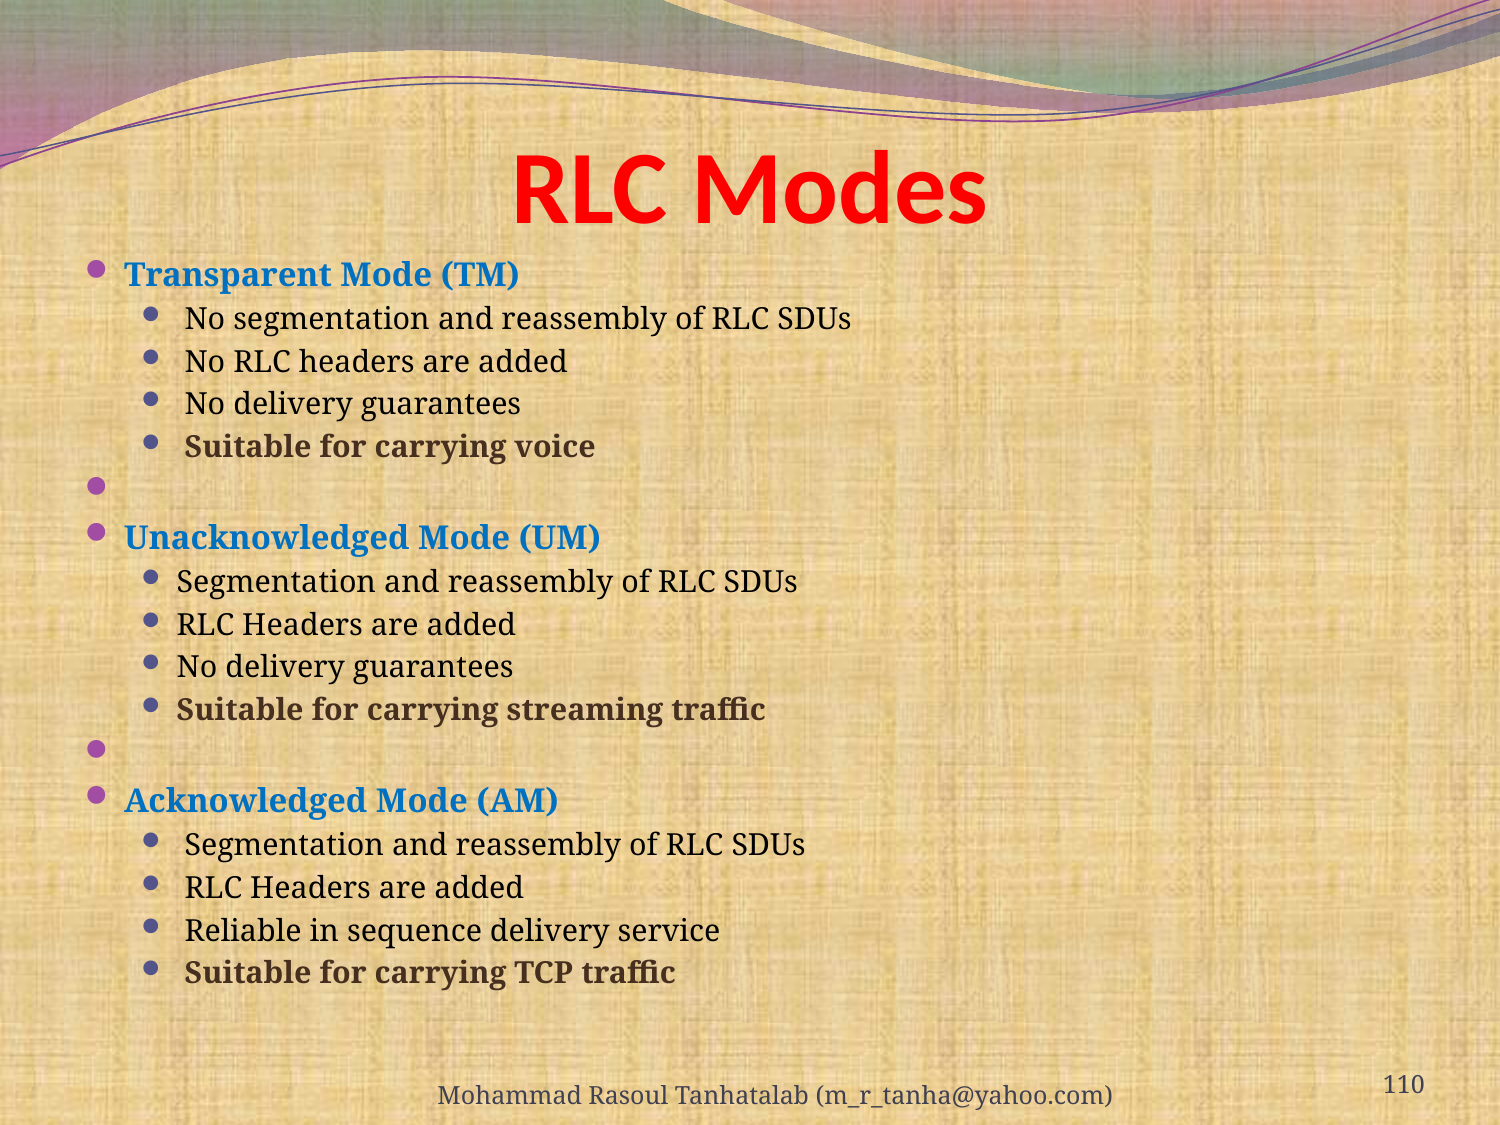

# RLC Modes
Transparent Mode (TM)
 No segmentation and reassembly of RLC SDUs
 No RLC headers are added
 No delivery guarantees
 Suitable for carrying voice

Unacknowledged Mode (UM)
Segmentation and reassembly of RLC SDUs
RLC Headers are added
No delivery guarantees
Suitable for carrying streaming traffic

Acknowledged Mode (AM)
 Segmentation and reassembly of RLC SDUs
 RLC Headers are added
 Reliable in sequence delivery service
 Suitable for carrying TCP traffic

110
Mohammad Rasoul Tanhatalab (m_r_tanha@yahoo.com)